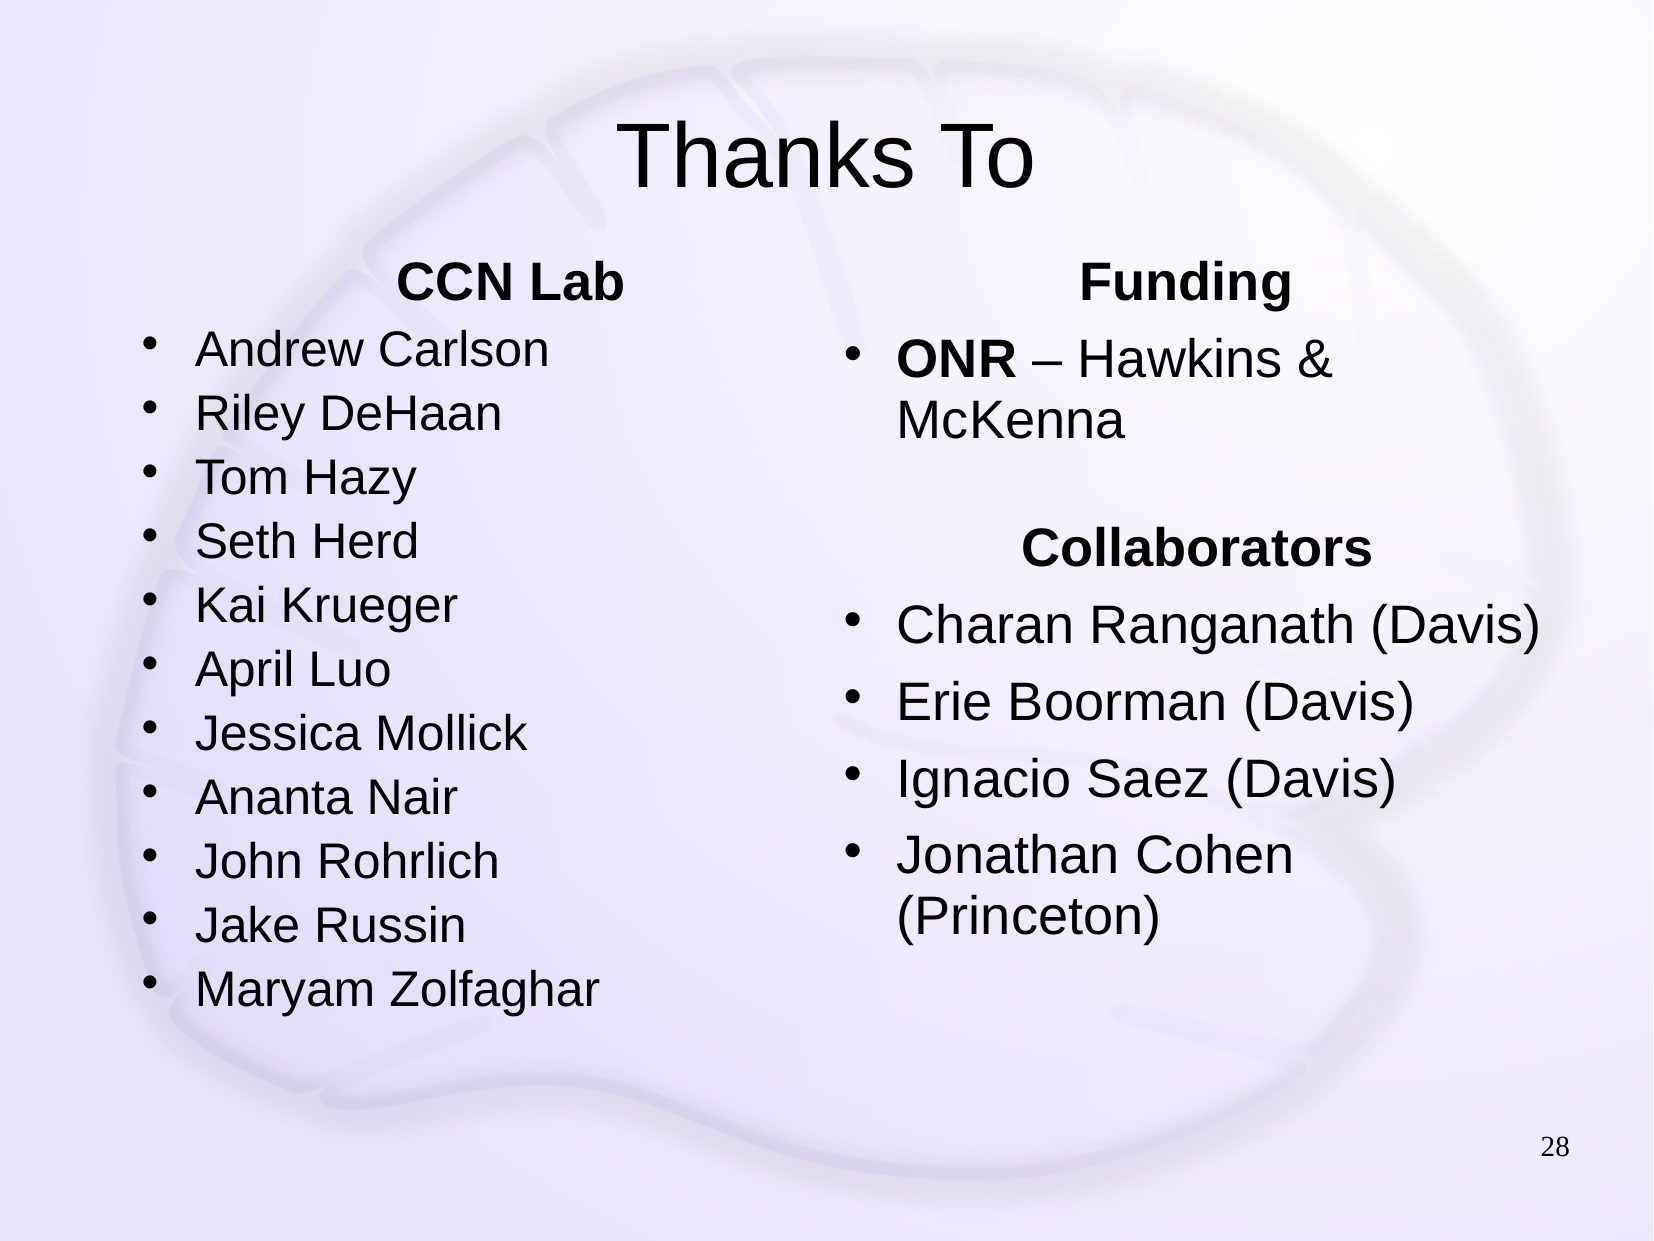

# Thanks To
Funding
ONR – Hawkins & McKenna
CCN Lab
Andrew Carlson
Riley DeHaan
Tom Hazy
Seth Herd
Kai Krueger
April Luo
Jessica Mollick
Ananta Nair
John Rohrlich
Jake Russin
Maryam Zolfaghar
Collaborators
Charan Ranganath (Davis)
Erie Boorman (Davis)
Ignacio Saez (Davis)
Jonathan Cohen (Princeton)
28